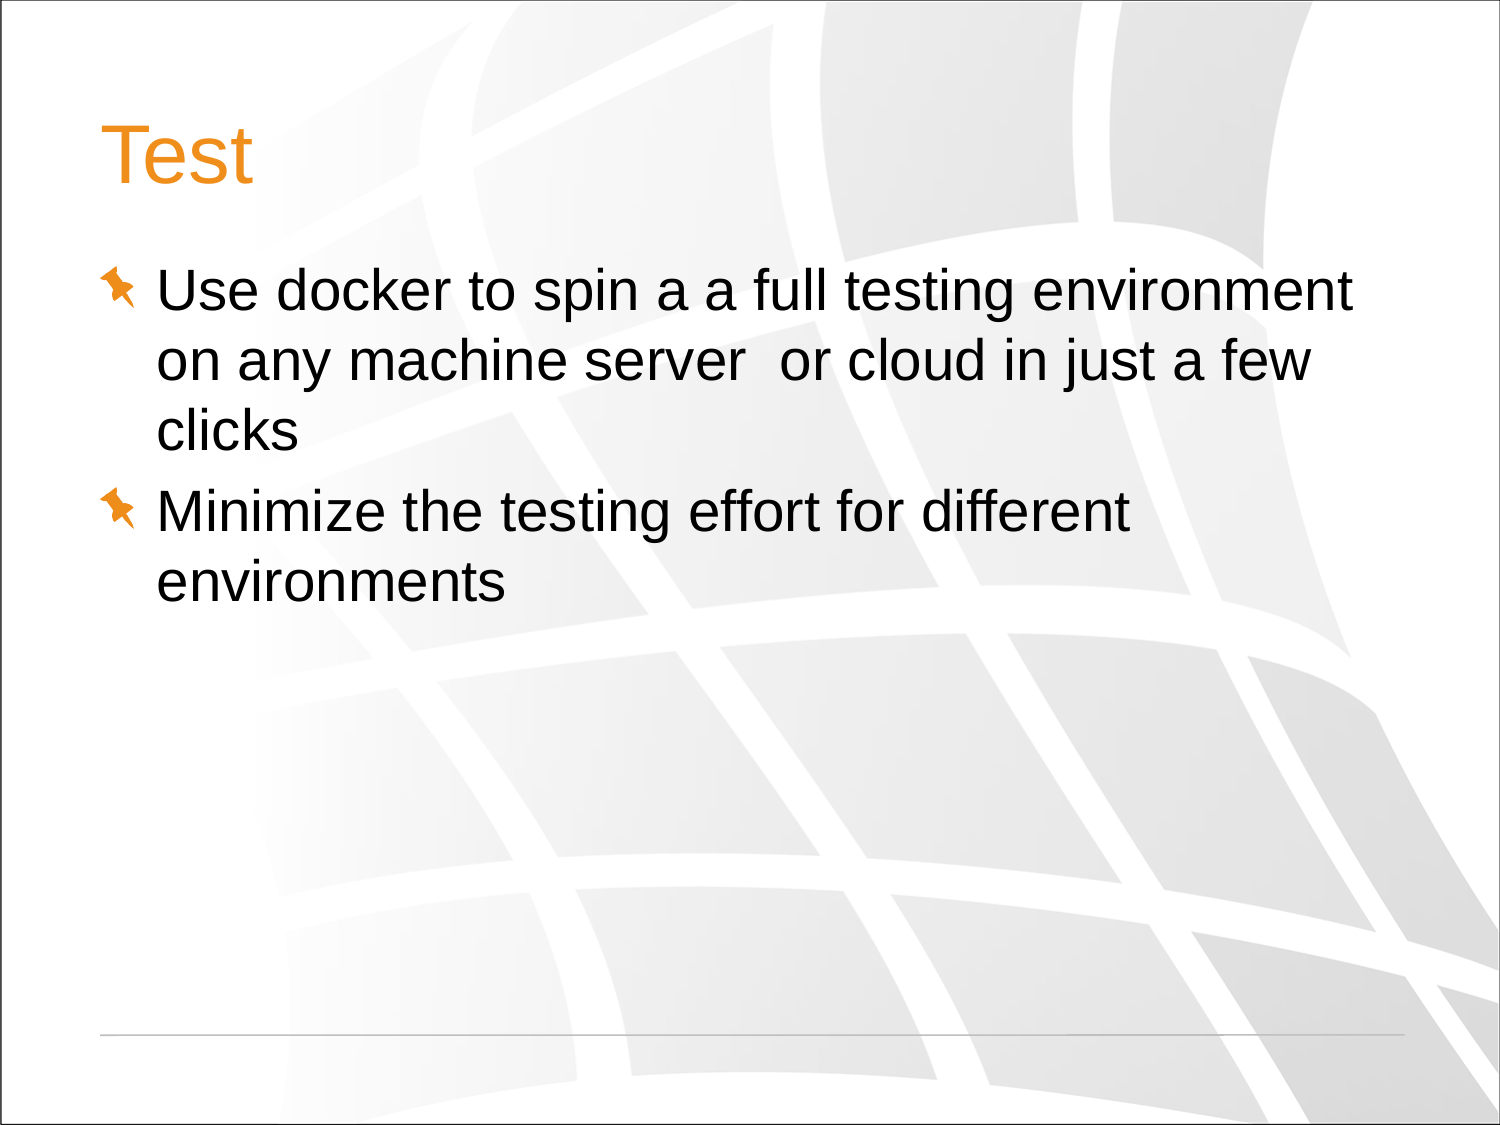

# Test
Use docker to spin a a full testing environment on any machine server  or cloud in just a few clicks
Minimize the testing effort for different environments